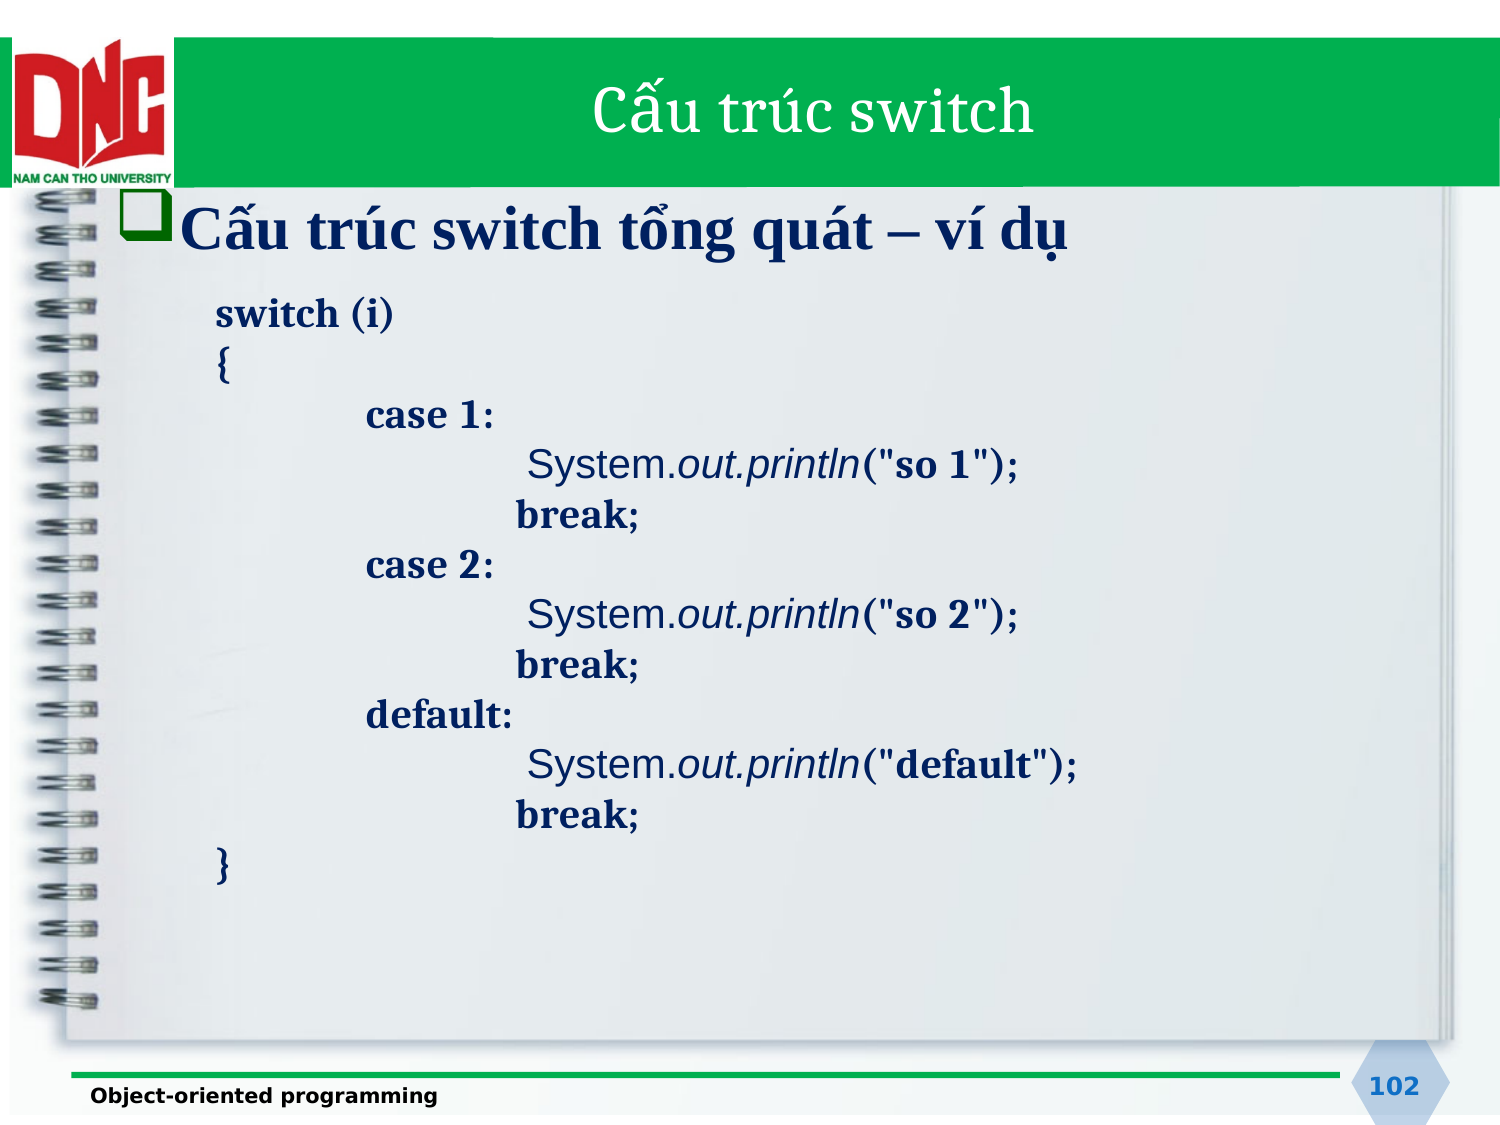

# Cấu trúc switch
Cấu trúc switch tổng quát – ví dụ
switch (i)
{
	case 1:
		 System.out.println("so 1");
		break;
	case 2:
		 System.out.println("so 2");
		break;
	default:
		 System.out.println("default");
		break;
}
102
Object-oriented programming